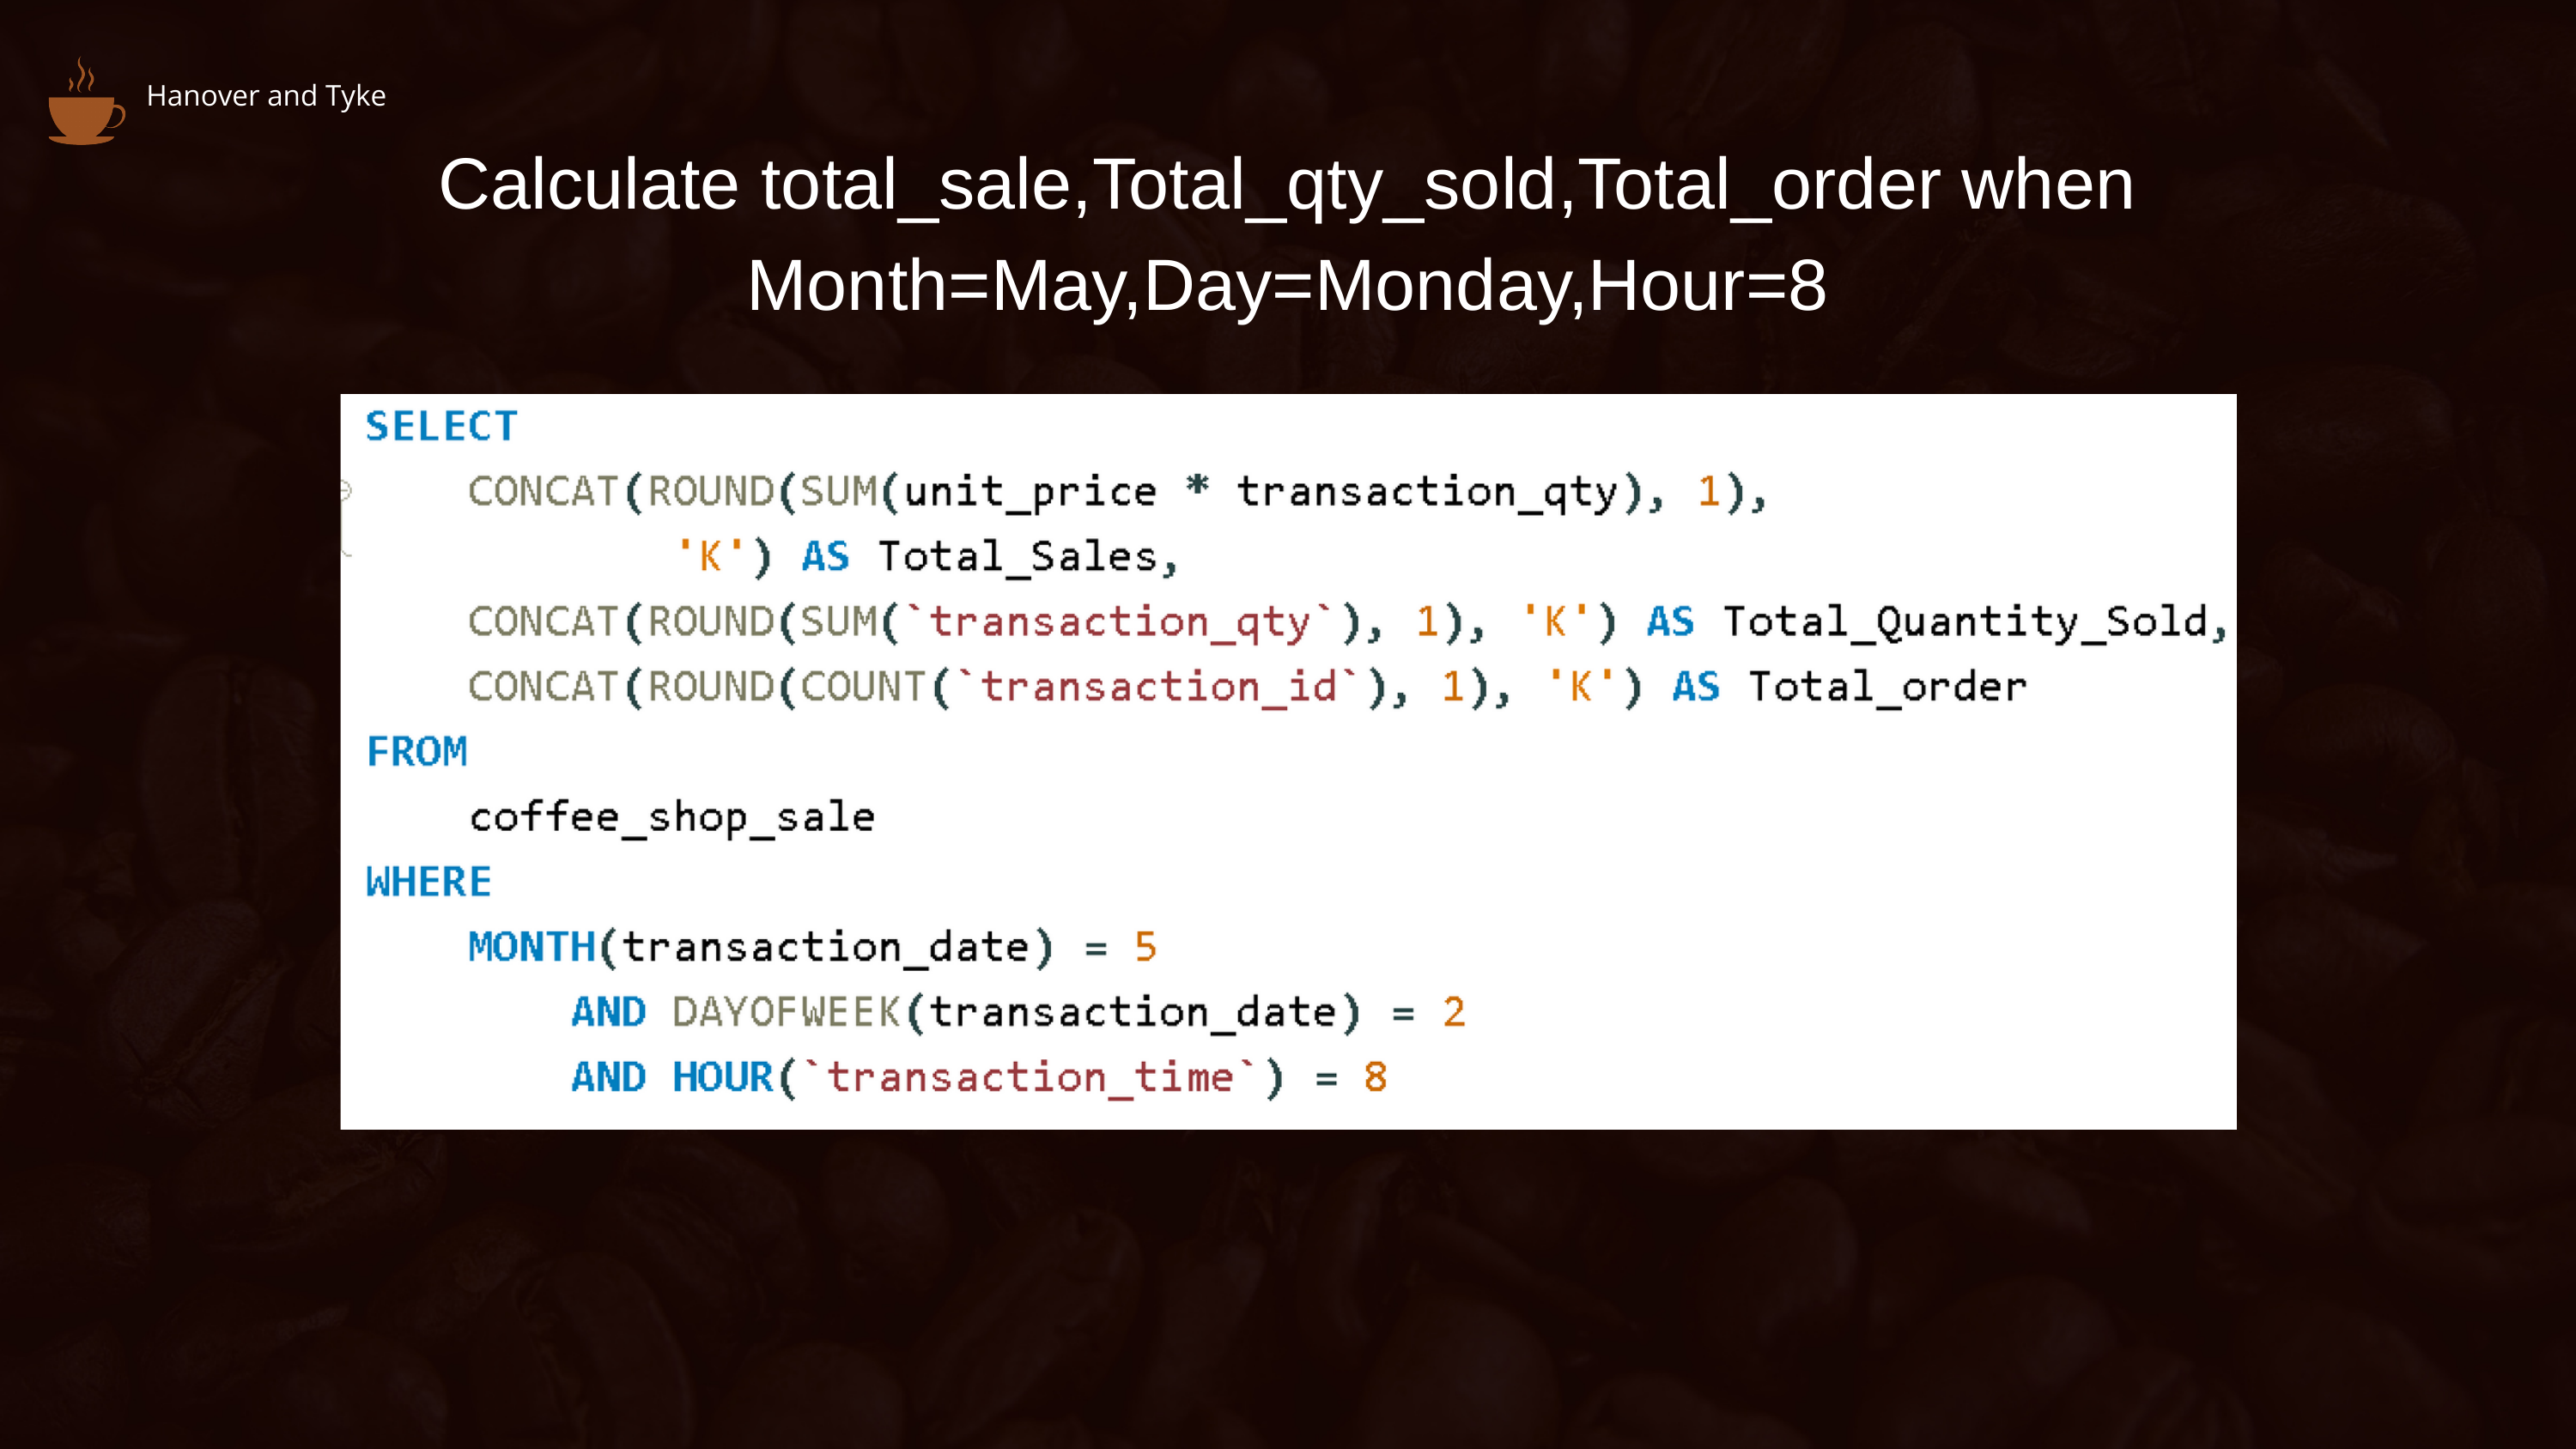

Hanover and Tyke
Calculate total_sale,Total_qty_sold,Total_order when Month=May,Day=Monday,Hour=8